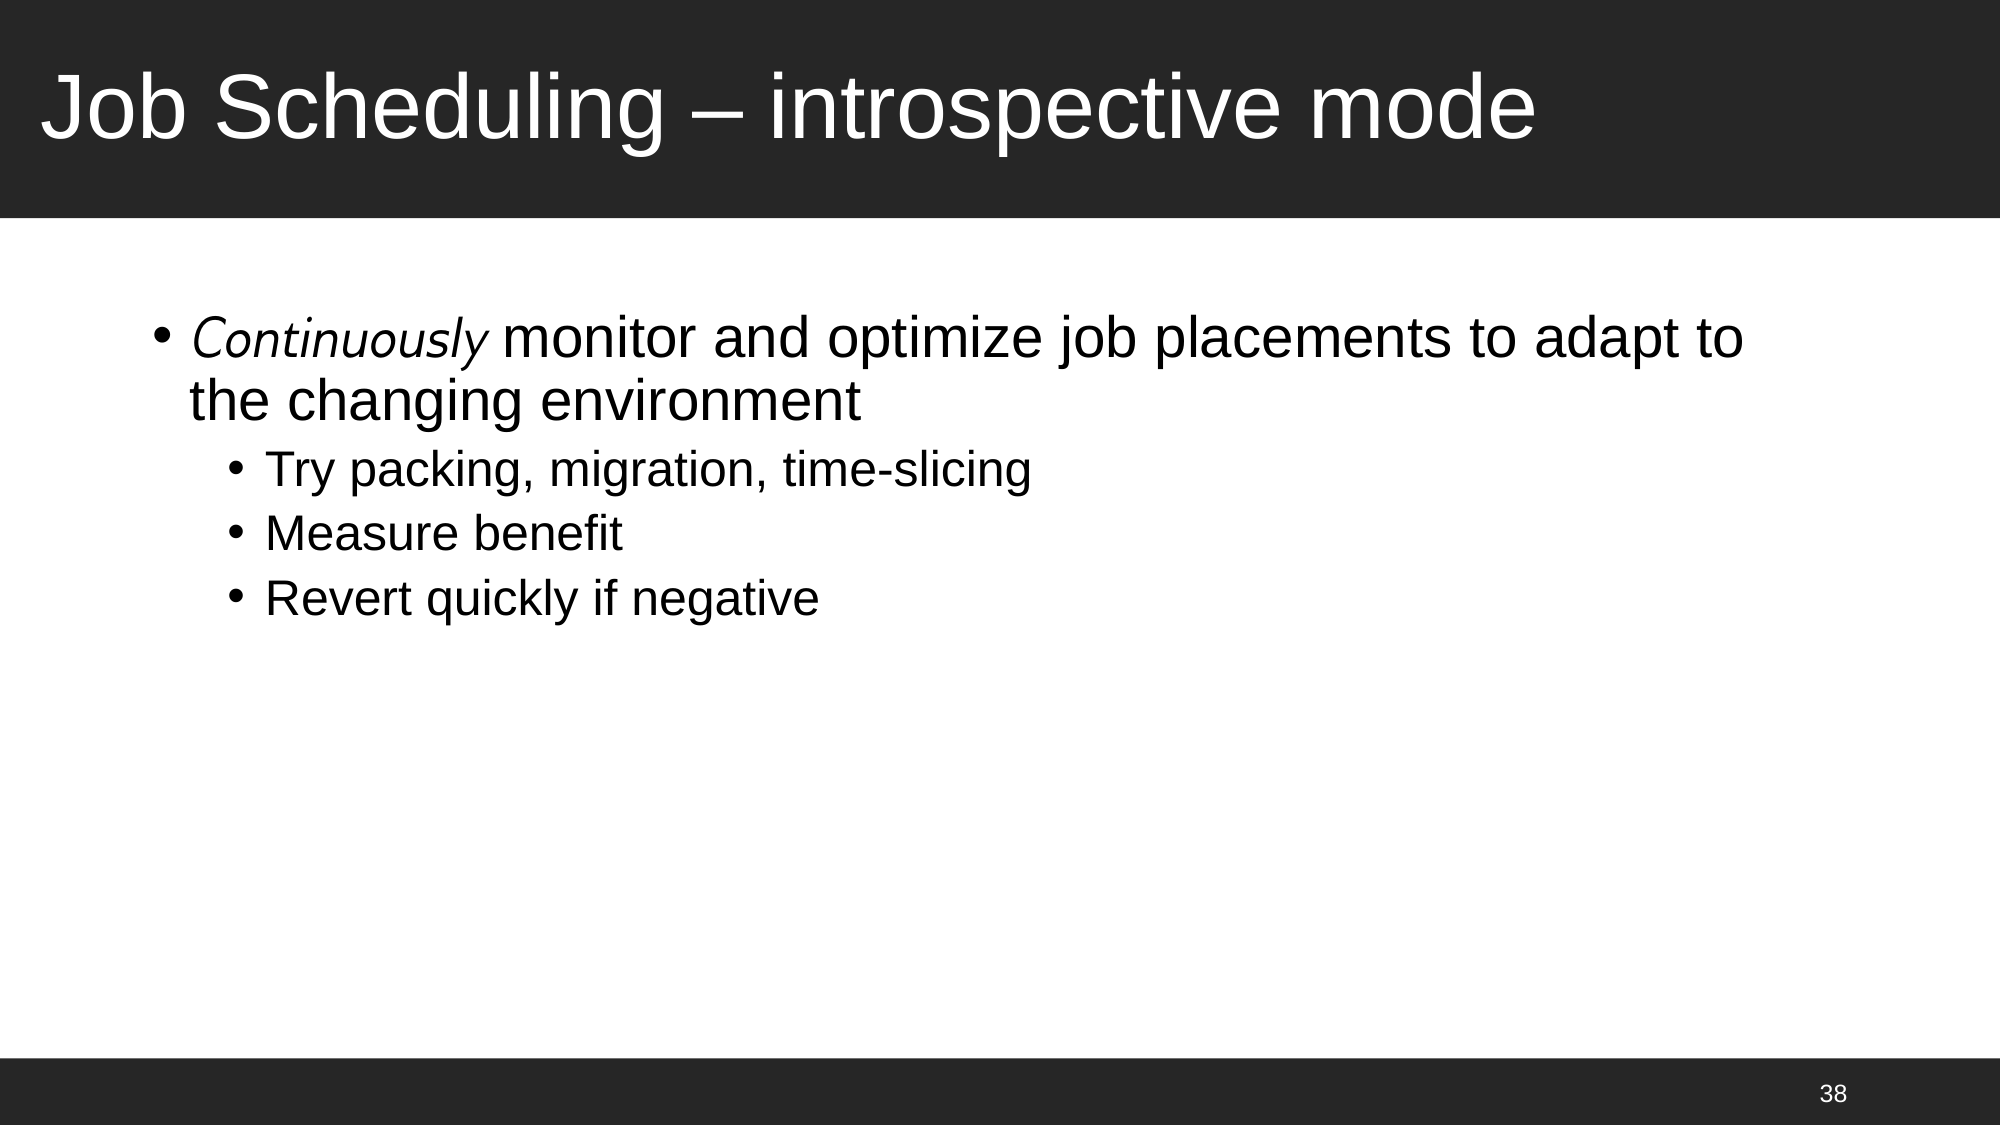

# Job Scheduling – introspective mode
Continuously monitor and optimize job placements to adapt to the changing environment
Try packing, migration, time-slicing
Measure benefit
Revert quickly if negative

38